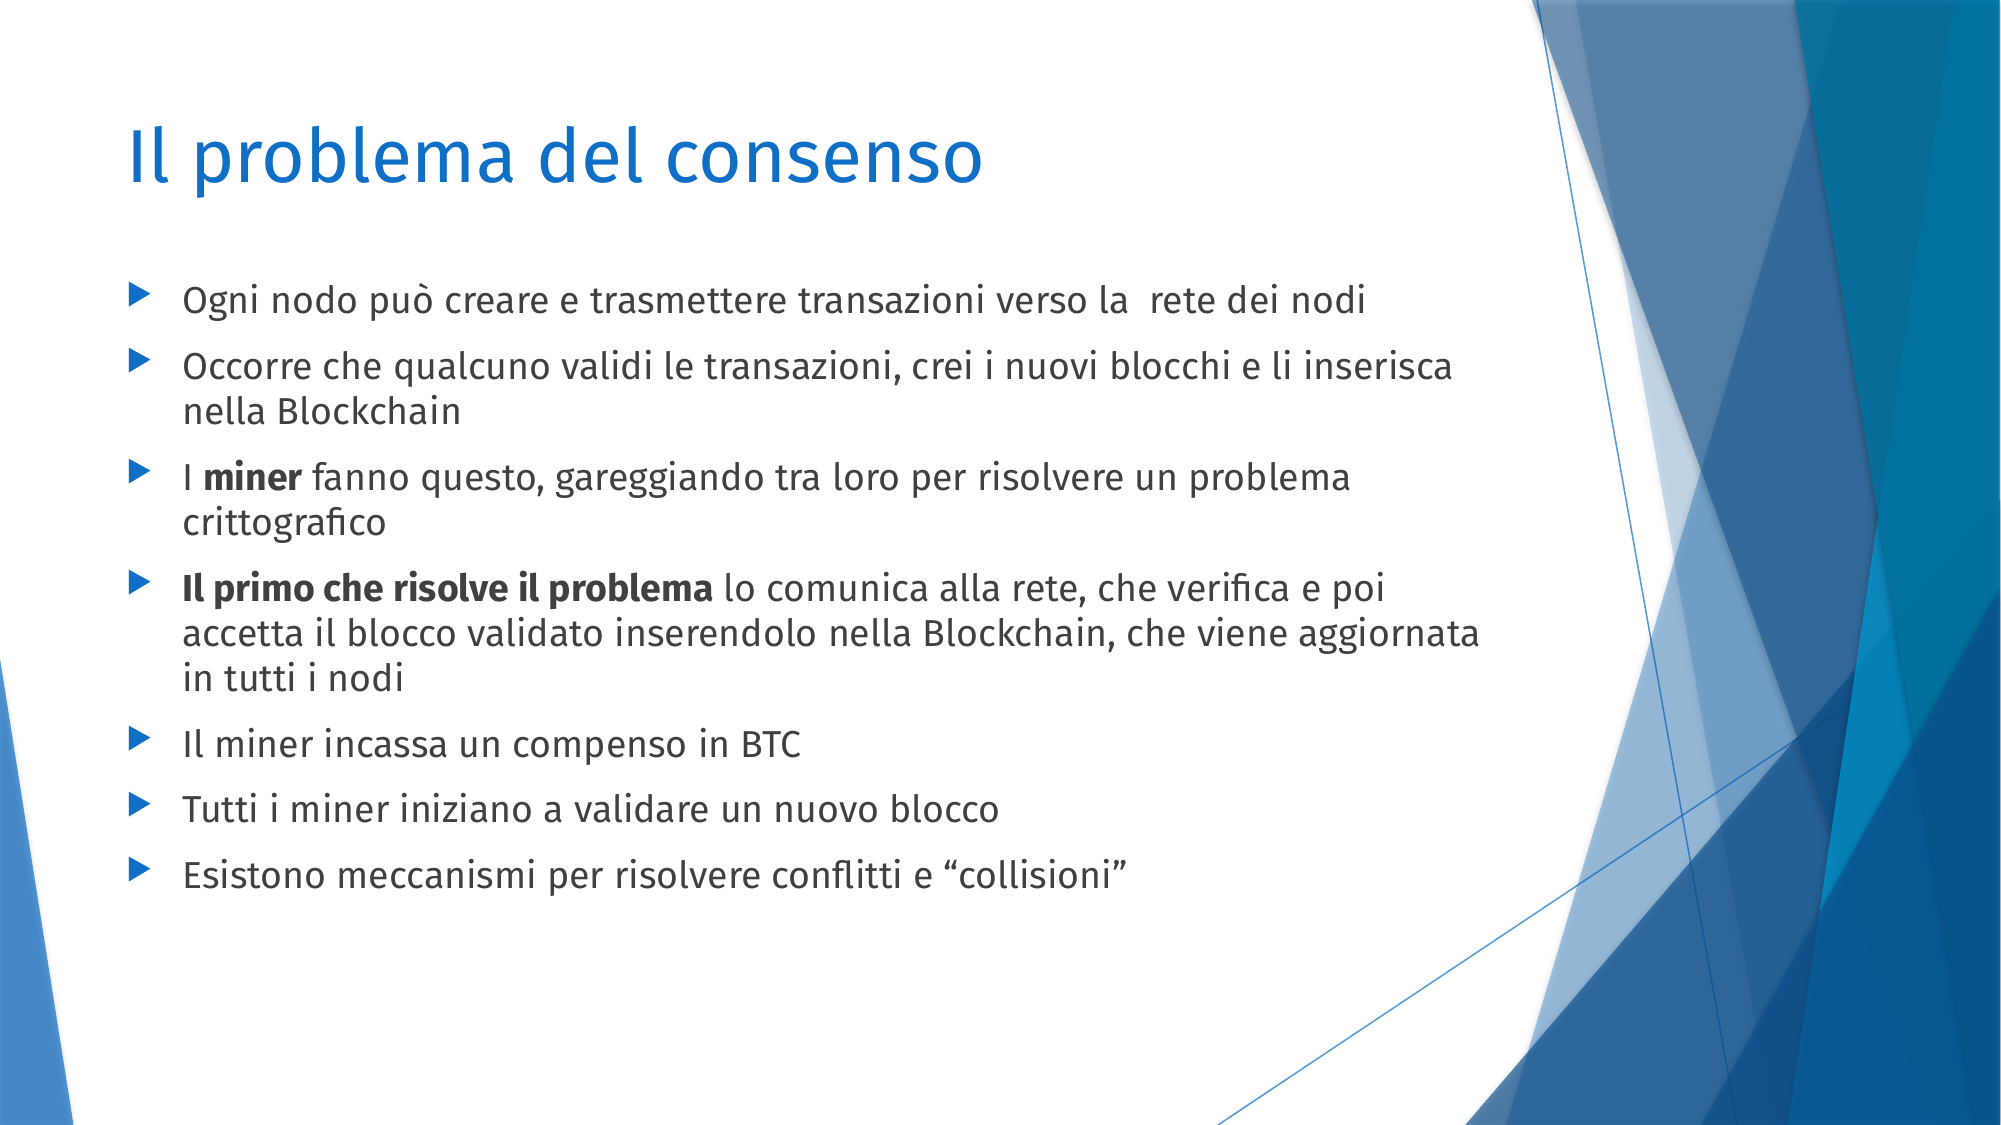

# Il problema del consenso
Ogni nodo può creare e trasmettere transazioni verso la  rete dei nodi
Occorre che qualcuno validi le transazioni, crei i nuovi blocchi e li inserisca nella Blockchain
I miner fanno questo, gareggiando tra loro per risolvere un problema crittografico
Il primo che risolve il problema lo comunica alla rete, che verifica e poi accetta il blocco validato inserendolo nella Blockchain, che viene aggiornata in tutti i nodi
Il miner incassa un compenso in BTC
Tutti i miner iniziano a validare un nuovo blocco
Esistono meccanismi per risolvere conflitti e “collisioni”